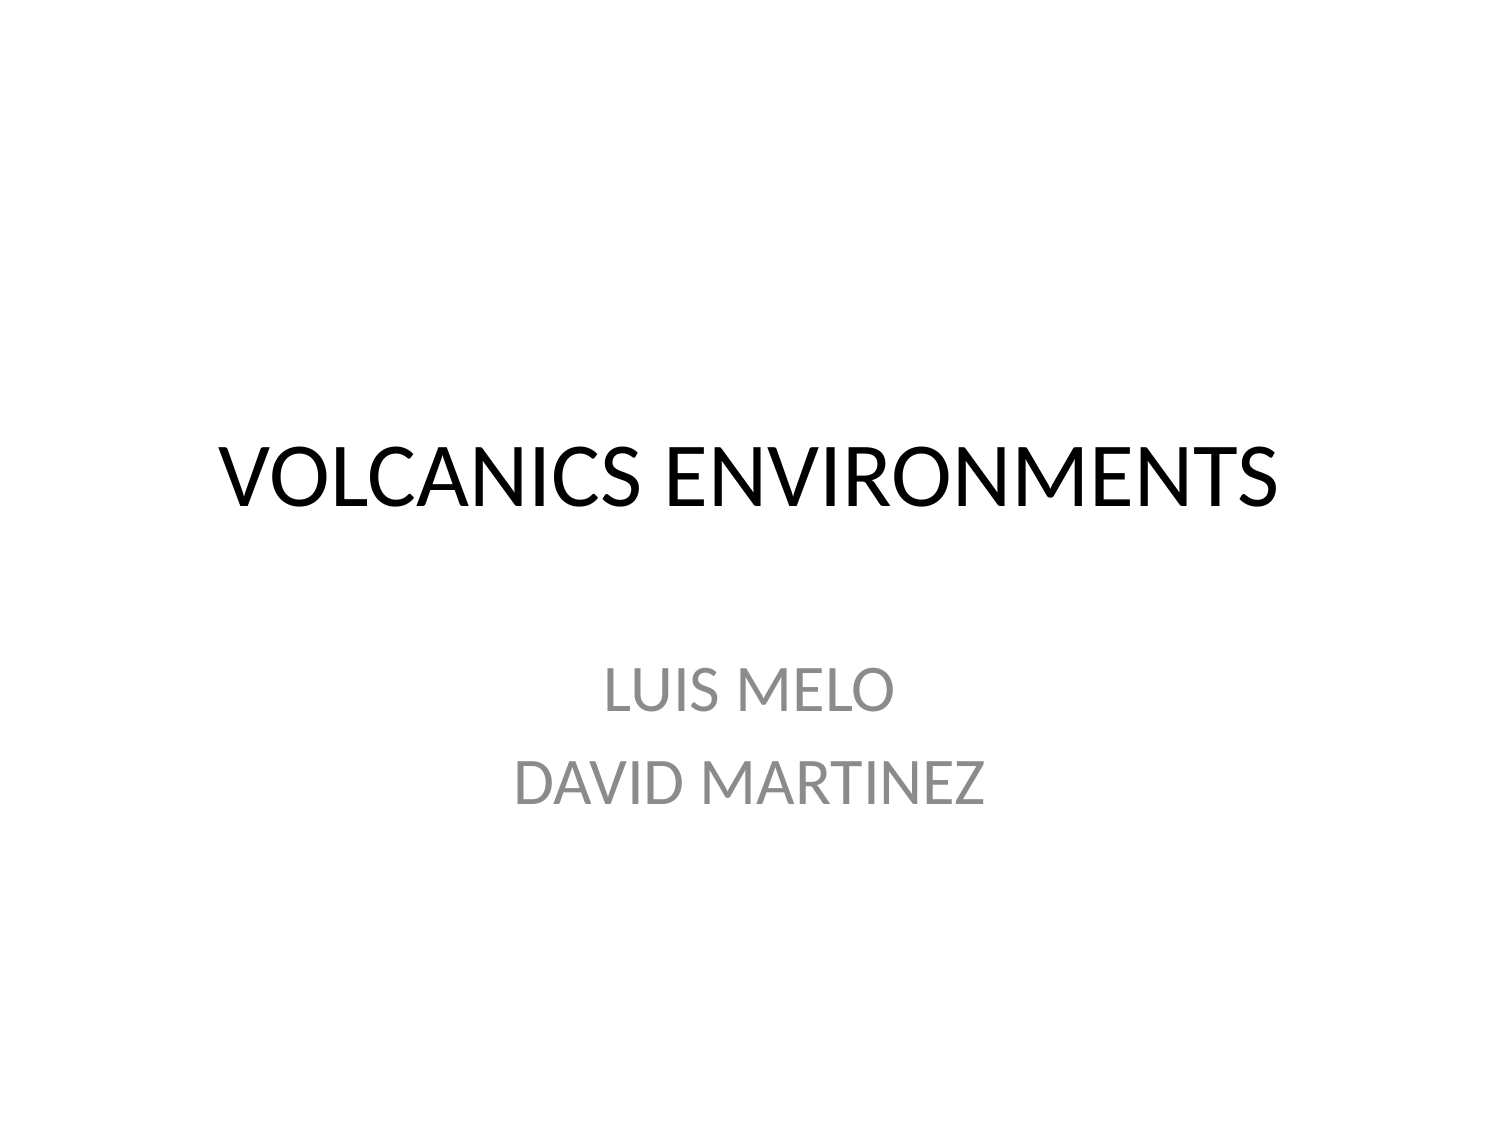

# VOLCANICS ENVIRONMENTS
LUIS MELO
DAVID MARTINEZ